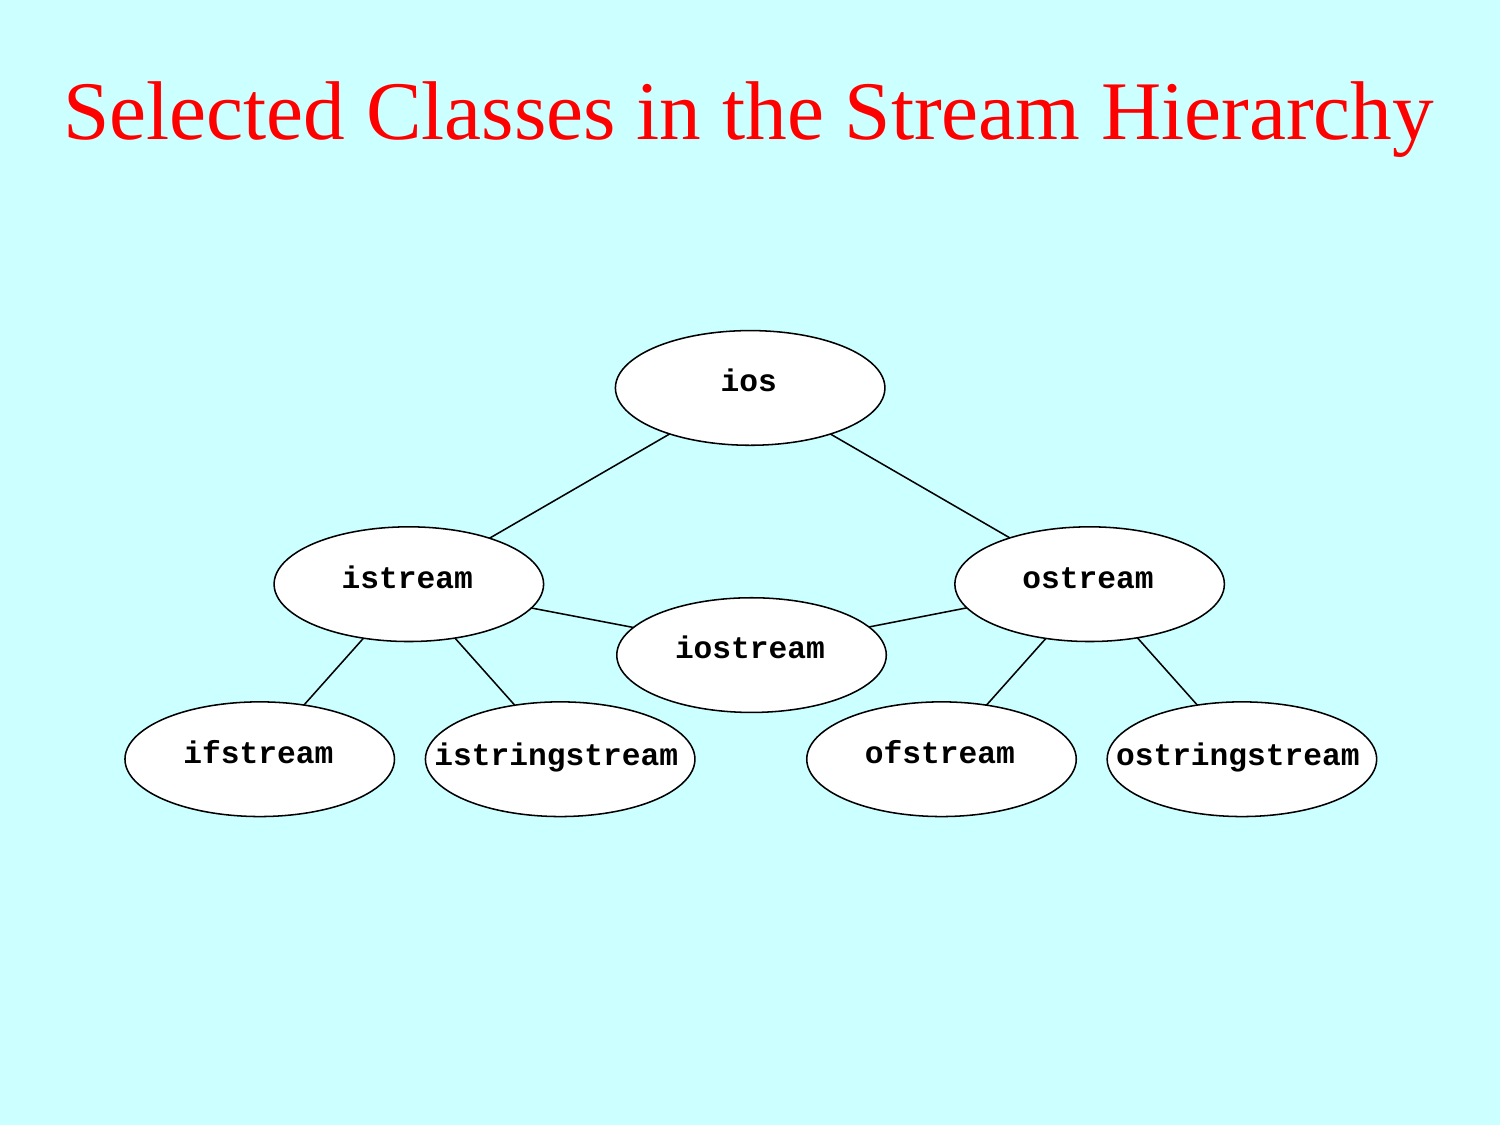

# Selected Classes in the Stream Hierarchy

ios

istream

ostream

iostream

ifstream

istringstream

ofstream

ostringstream